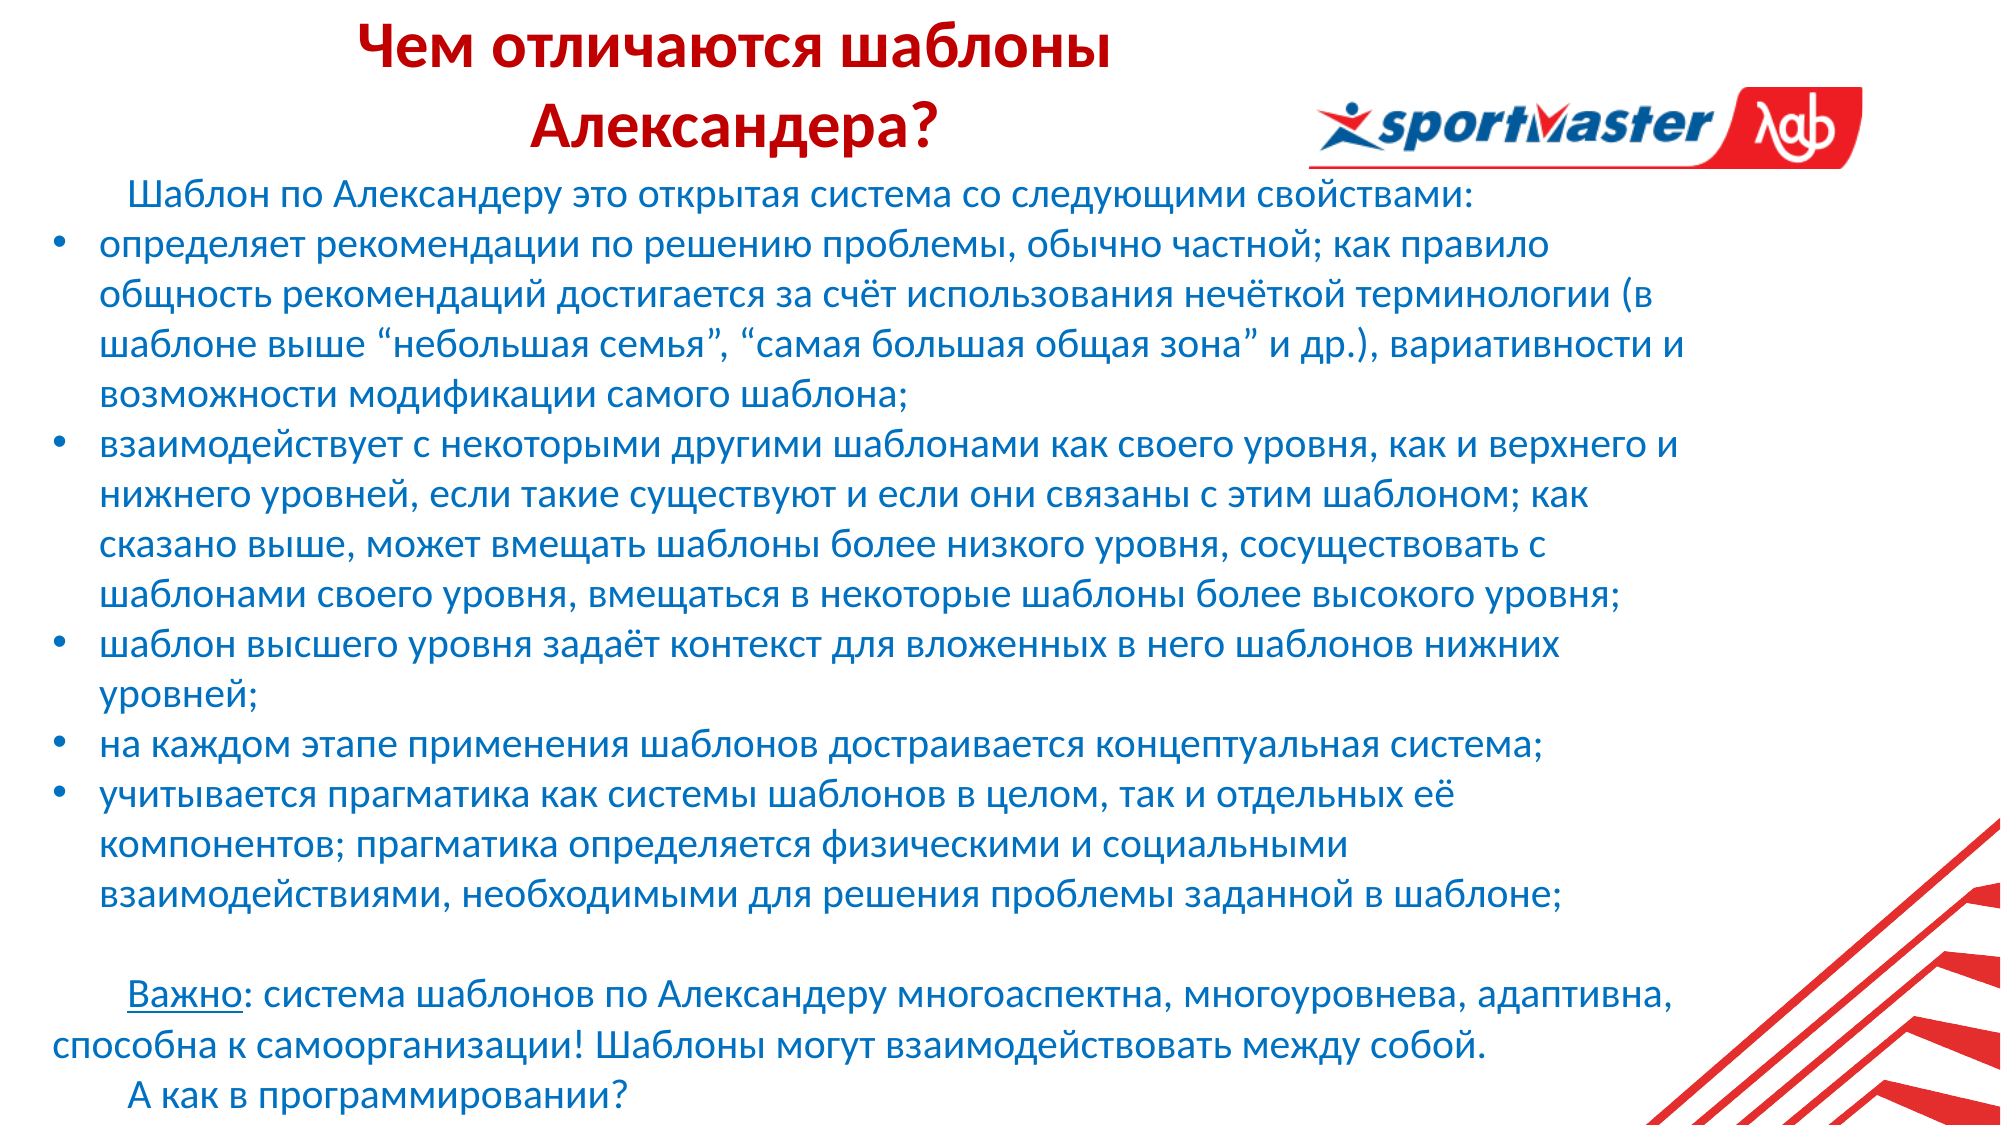

Чем отличаются шаблоны Александера?
Шаблон по Александеру это открытая система со следующими свойствами:
определяет рекомендации по решению проблемы, обычно частной; как правило общность рекомендаций достигается за счёт использования нечёткой терминологии (в шаблоне выше “небольшая семья”, “самая большая общая зона” и др.), вариативности и возможности модификации самого шаблона;
взаимодействует с некоторыми другими шаблонами как своего уровня, как и верхнего и нижнего уровней, если такие существуют и если они связаны с этим шаблоном; как сказано выше, может вмещать шаблоны более низкого уровня, сосуществовать с шаблонами своего уровня, вмещаться в некоторые шаблоны более высокого уровня;
шаблон высшего уровня задаёт контекст для вложенных в него шаблонов нижних уровней;
на каждом этапе применения шаблонов достраивается концептуальная система;
учитывается прагматика как системы шаблонов в целом, так и отдельных её компонентов; прагматика определяется физическими и социальными взаимодействиями, необходимыми для решения проблемы заданной в шаблоне;

Важно: система шаблонов по Александеру многоаспектна, многоуровнева, адаптивна, способна к самоорганизации! Шаблоны могут взаимодействовать между собой.
А как в программировании?